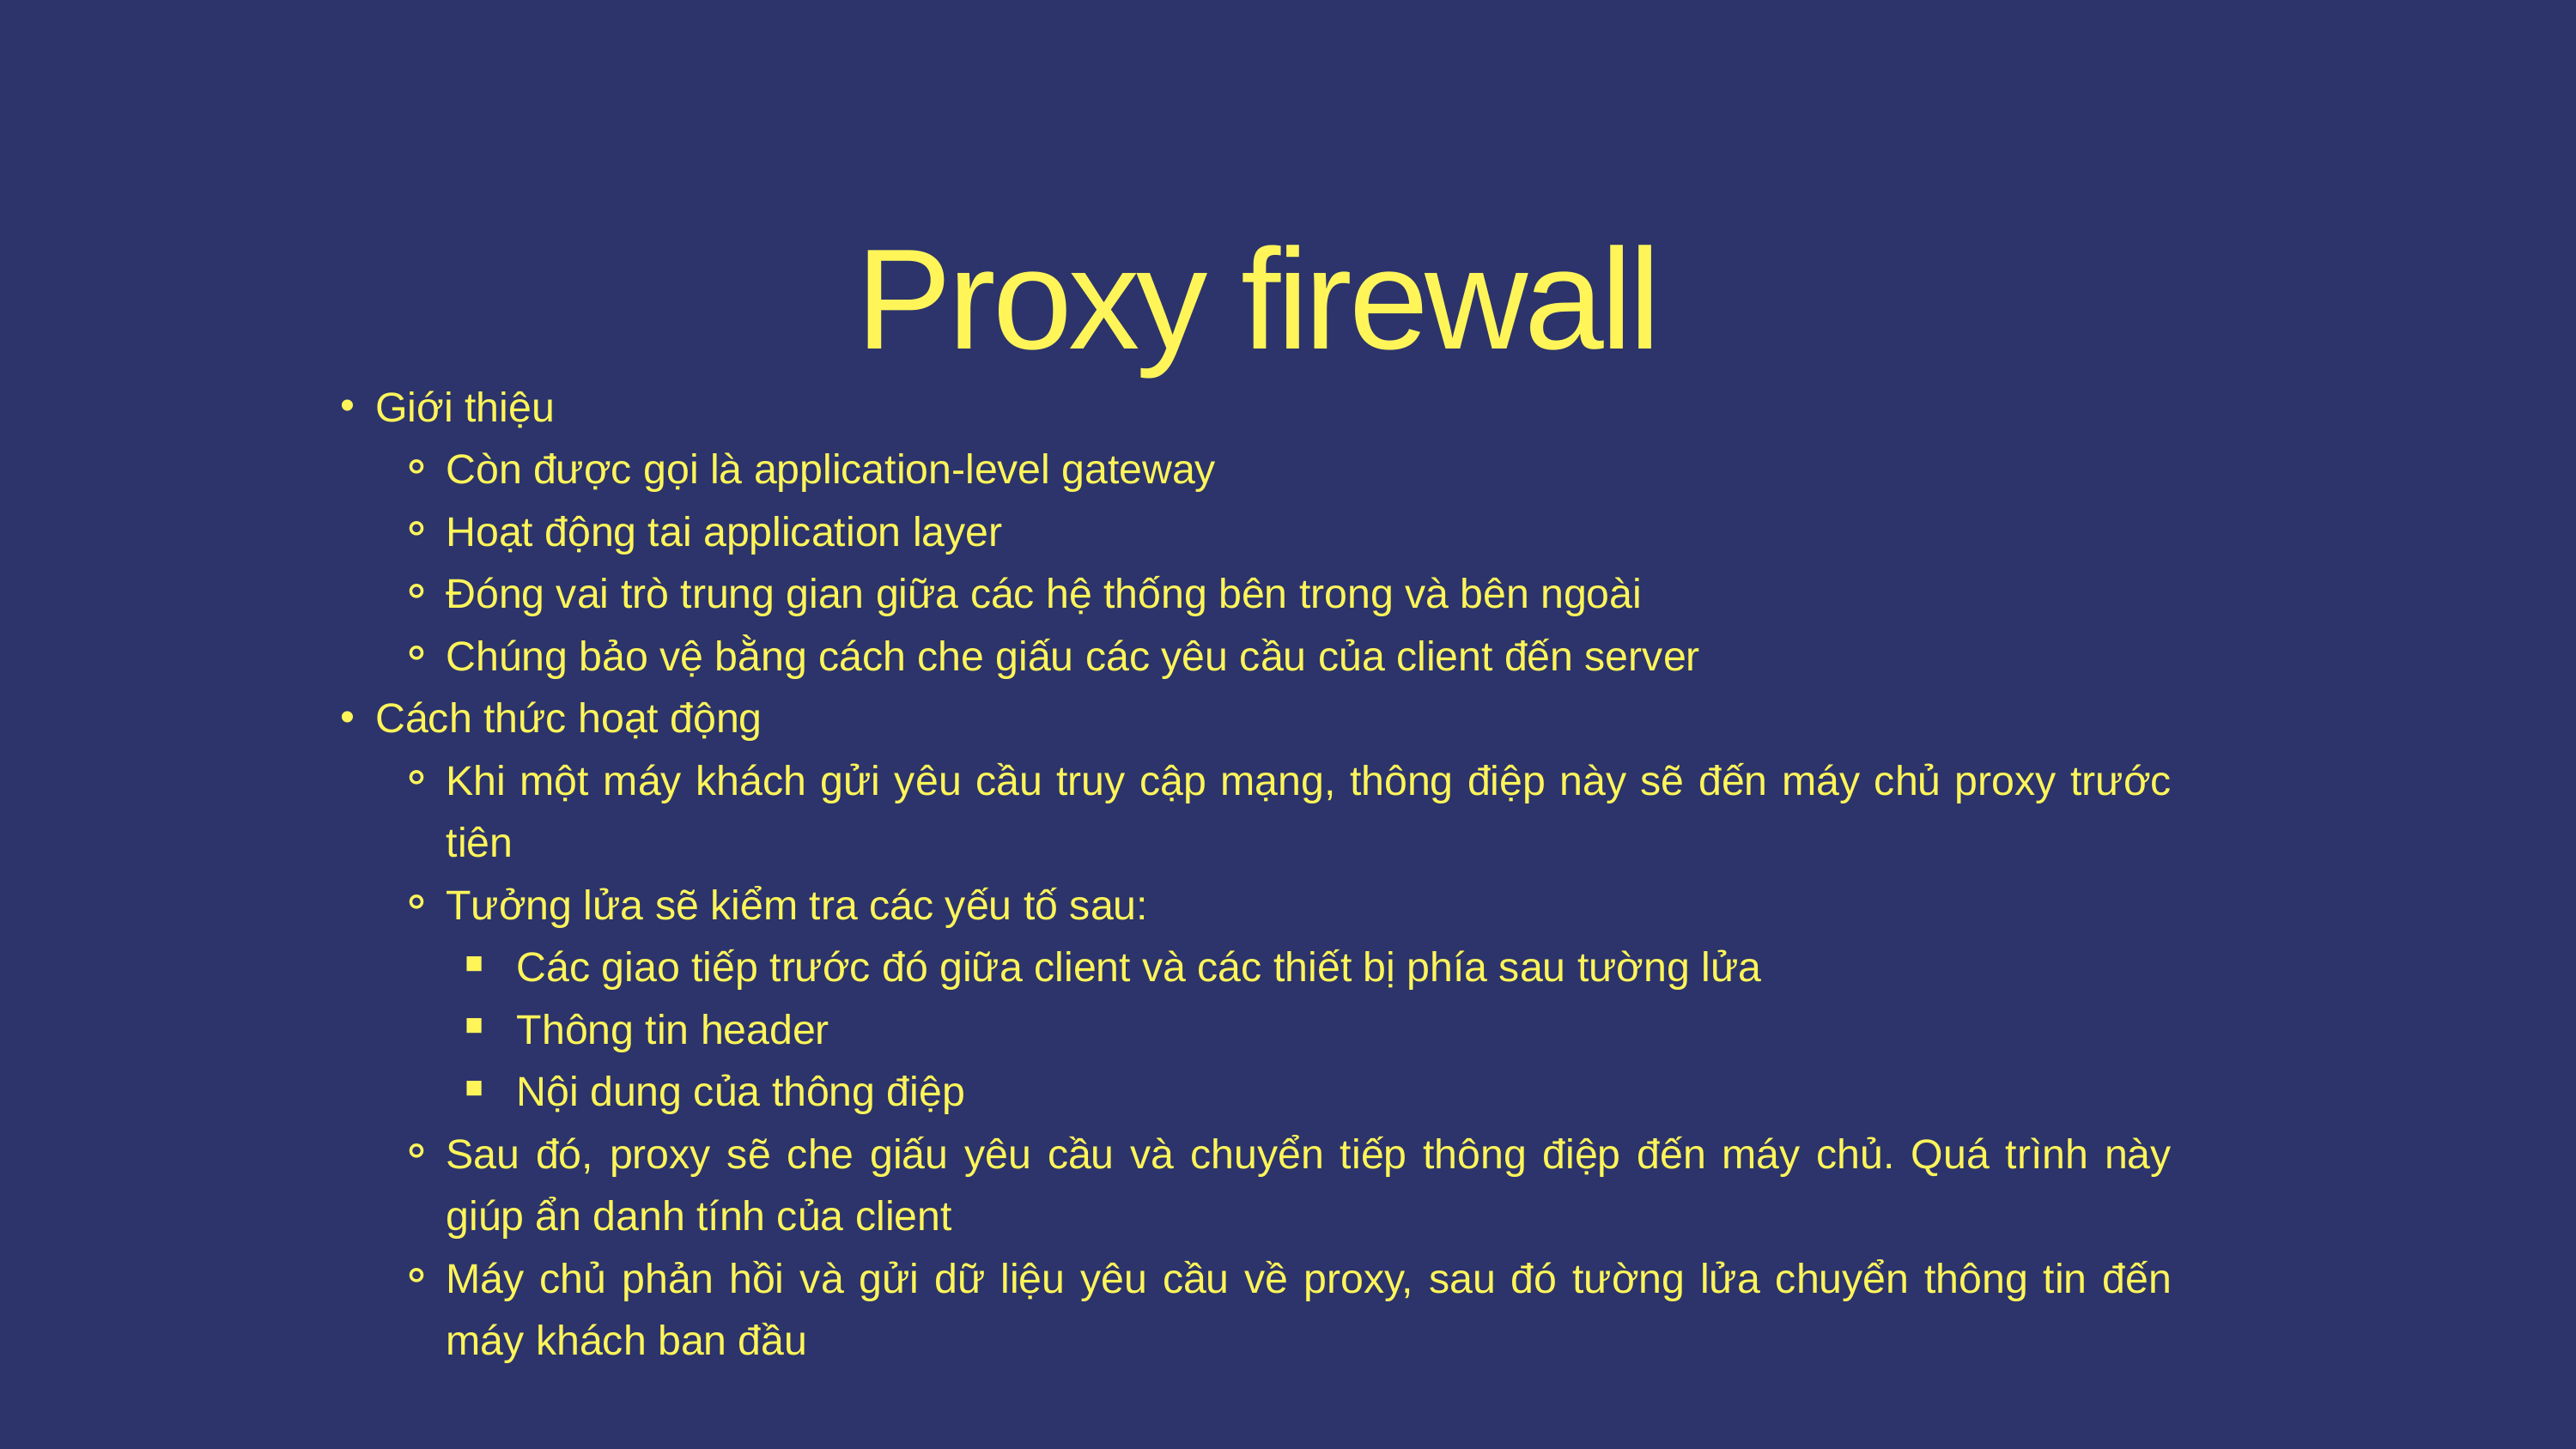

Proxy firewall
Giới thiệu
Còn được gọi là application-level gateway
Hoạt động tai application layer
Đóng vai trò trung gian giữa các hệ thống bên trong và bên ngoài
Chúng bảo vệ bằng cách che giấu các yêu cầu của client đến server
Cách thức hoạt động
Khi một máy khách gửi yêu cầu truy cập mạng, thông điệp này sẽ đến máy chủ proxy trước tiên
Tưởng lửa sẽ kiểm tra các yếu tố sau:
Các giao tiếp trước đó giữa client và các thiết bị phía sau tường lửa
Thông tin header
Nội dung của thông điệp
Sau đó, proxy sẽ che giấu yêu cầu và chuyển tiếp thông điệp đến máy chủ. Quá trình này giúp ẩn danh tính của client
Máy chủ phản hồi và gửi dữ liệu yêu cầu về proxy, sau đó tường lửa chuyển thông tin đến máy khách ban đầu